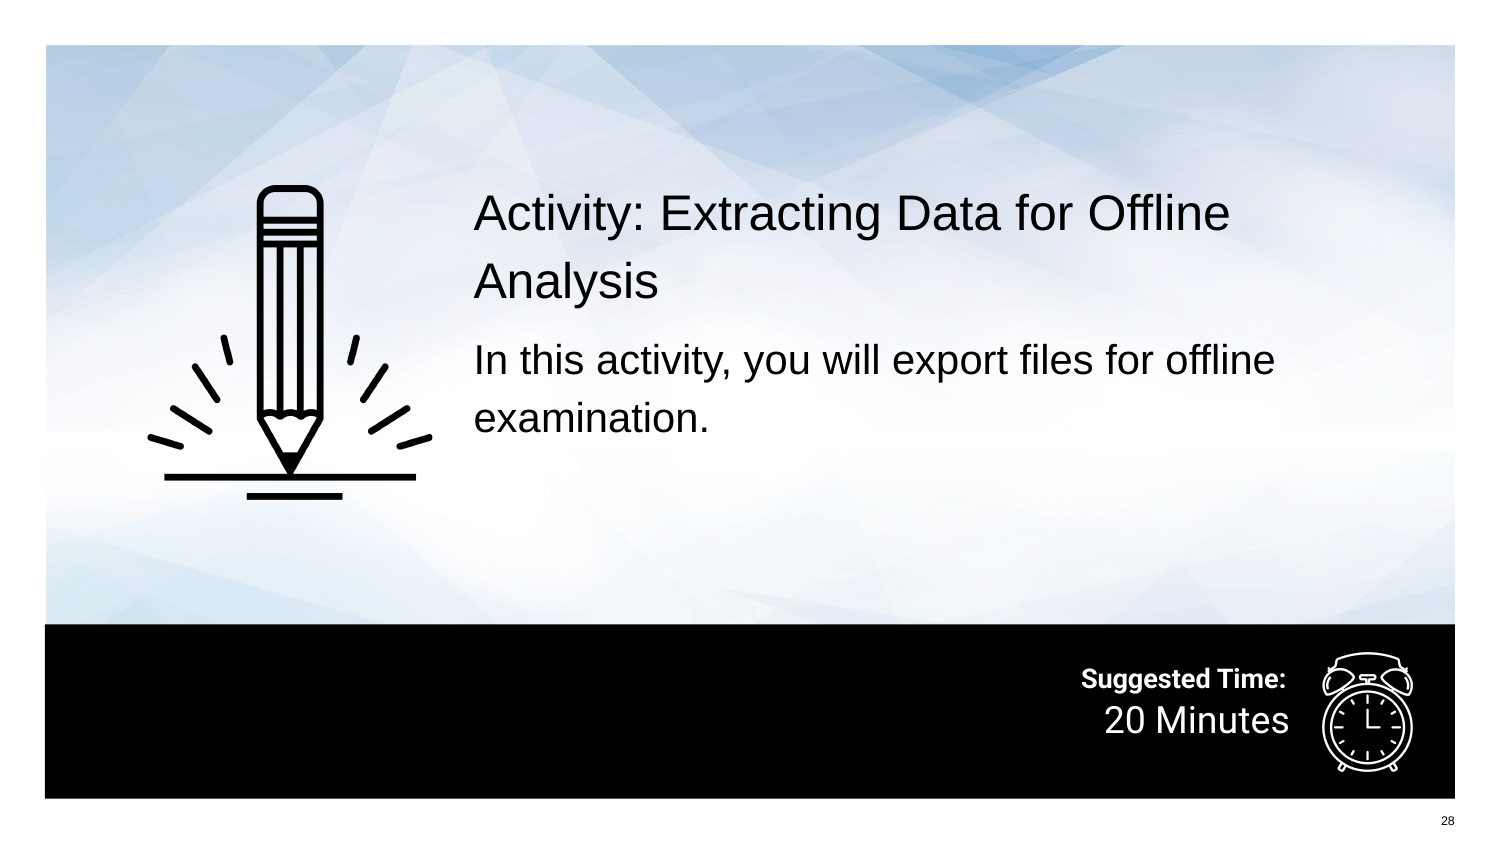

Activity: Extracting Data for Offline Analysis
In this activity, you will export files for offline examination.

# 20 Minutes
28